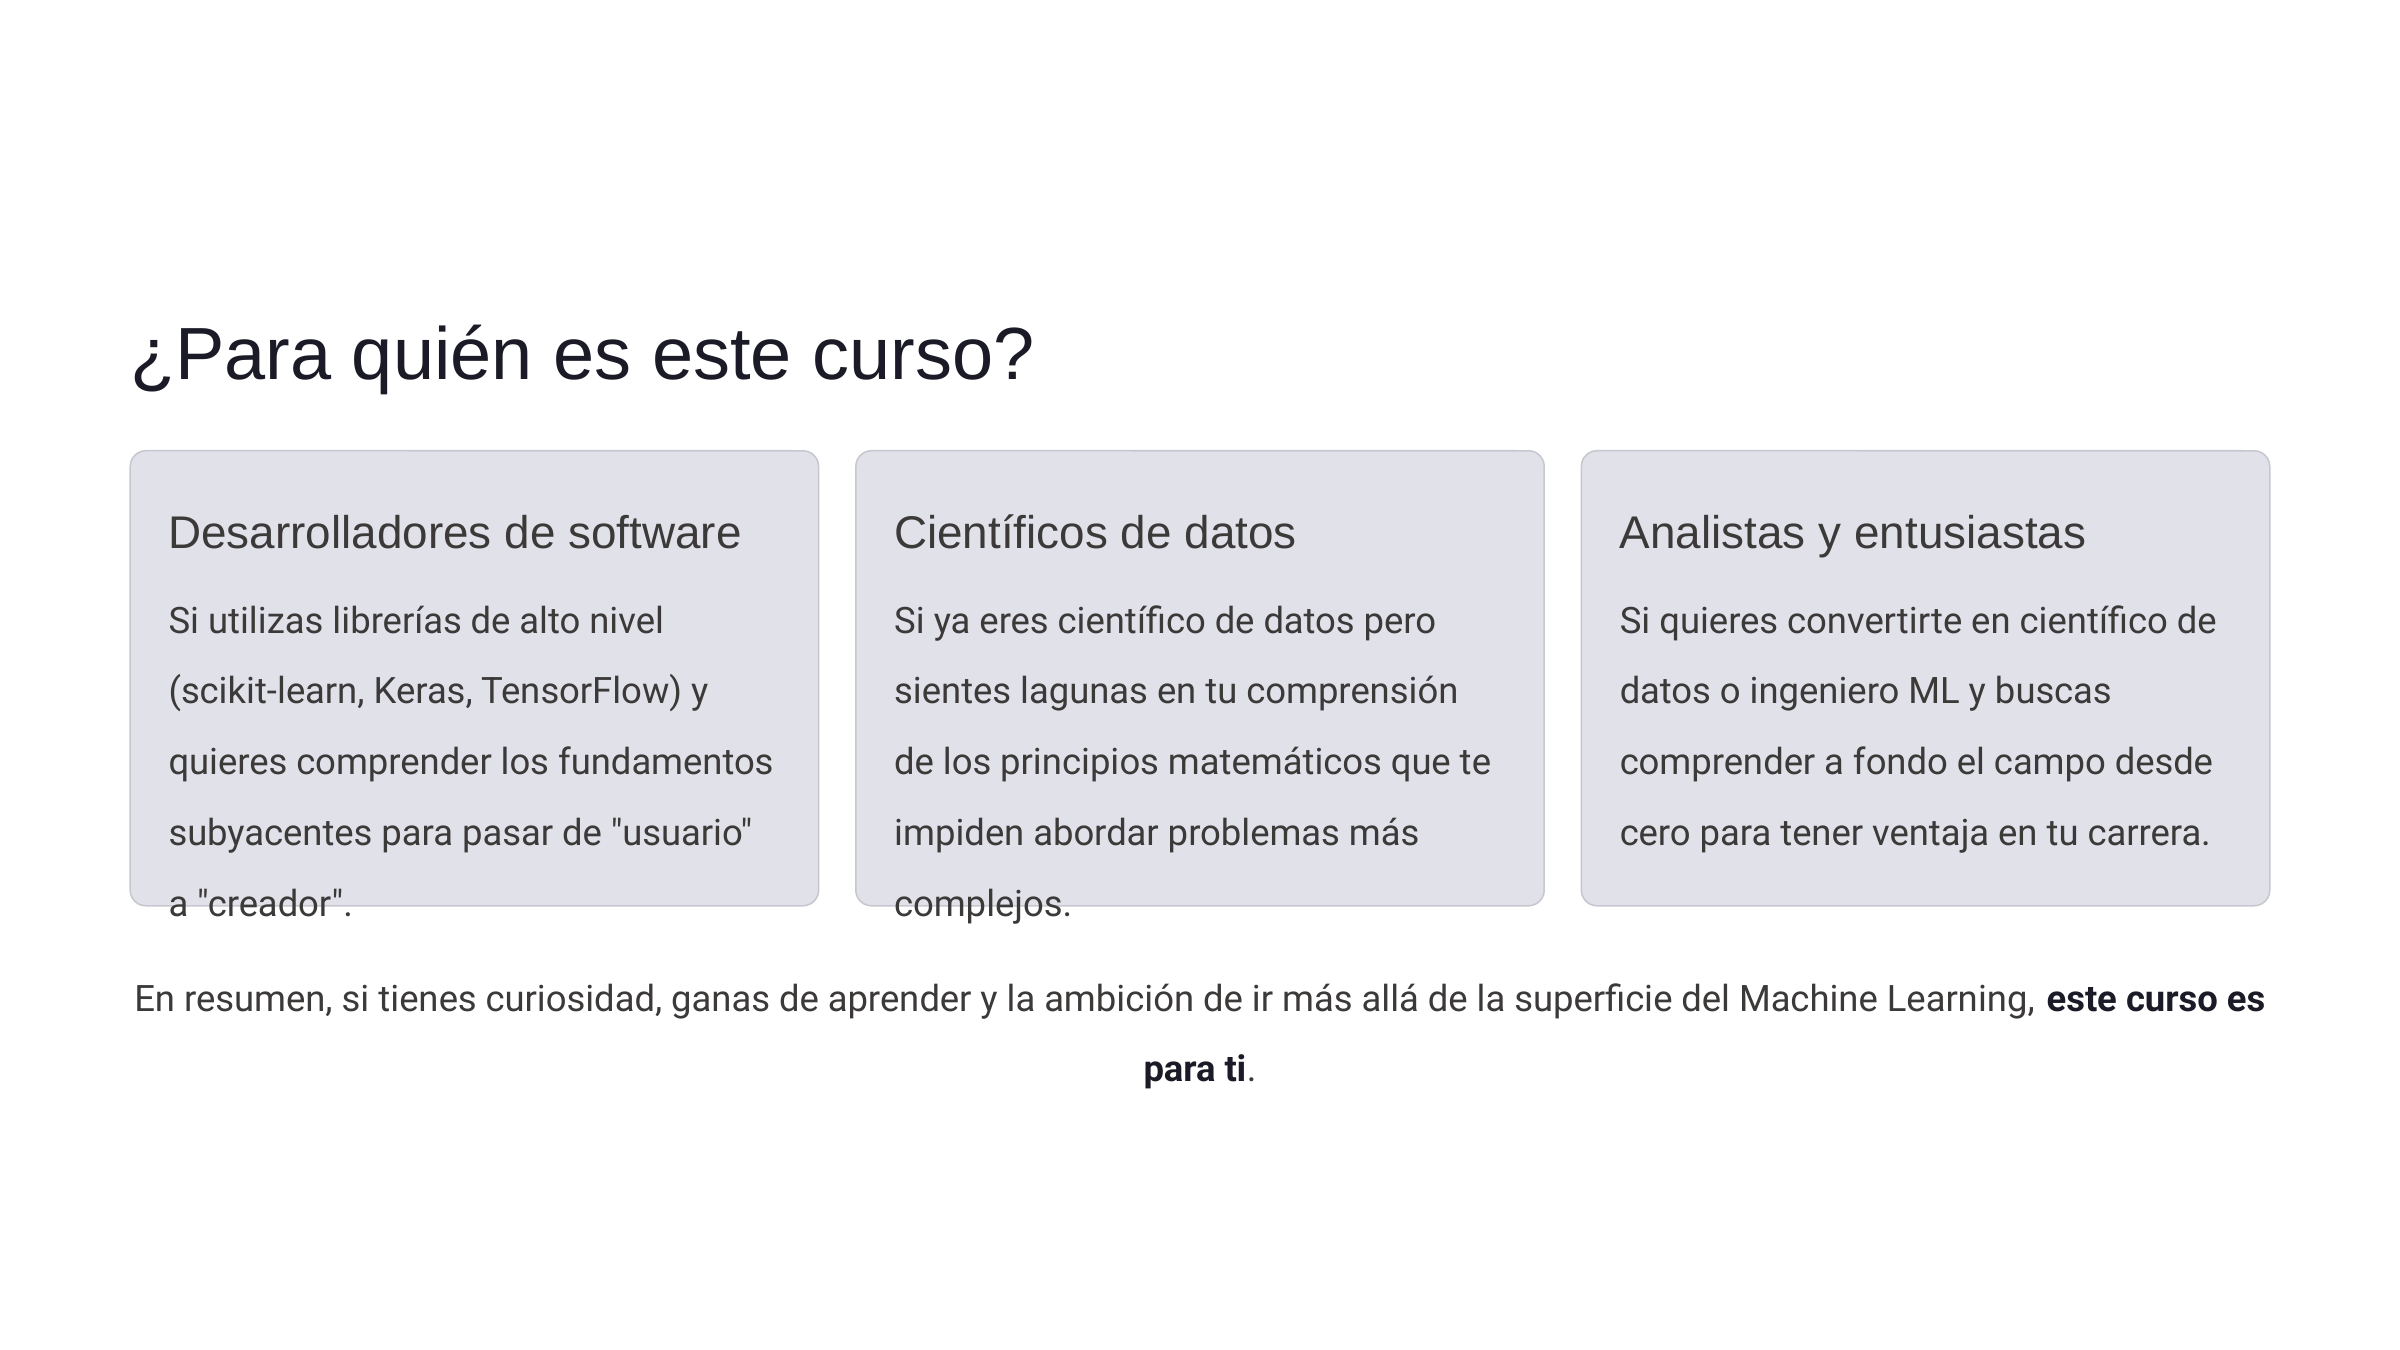

¿Para quién es este curso?

Desarrolladores de software
Científicos de datos
Analistas y entusiastas
Si utilizas librerías de alto nivel (scikit-learn, Keras, TensorFlow) y quieres comprender los fundamentos subyacentes para pasar de "usuario" a "creador".
Si ya eres científico de datos pero sientes lagunas en tu comprensión de los principios matemáticos que te impiden abordar problemas más complejos.
Si quieres convertirte en científico de datos o ingeniero ML y buscas comprender a fondo el campo desde cero para tener ventaja en tu carrera.
En resumen, si tienes curiosidad, ganas de aprender y la ambición de ir más allá de la superficie del Machine Learning, este curso es para ti.